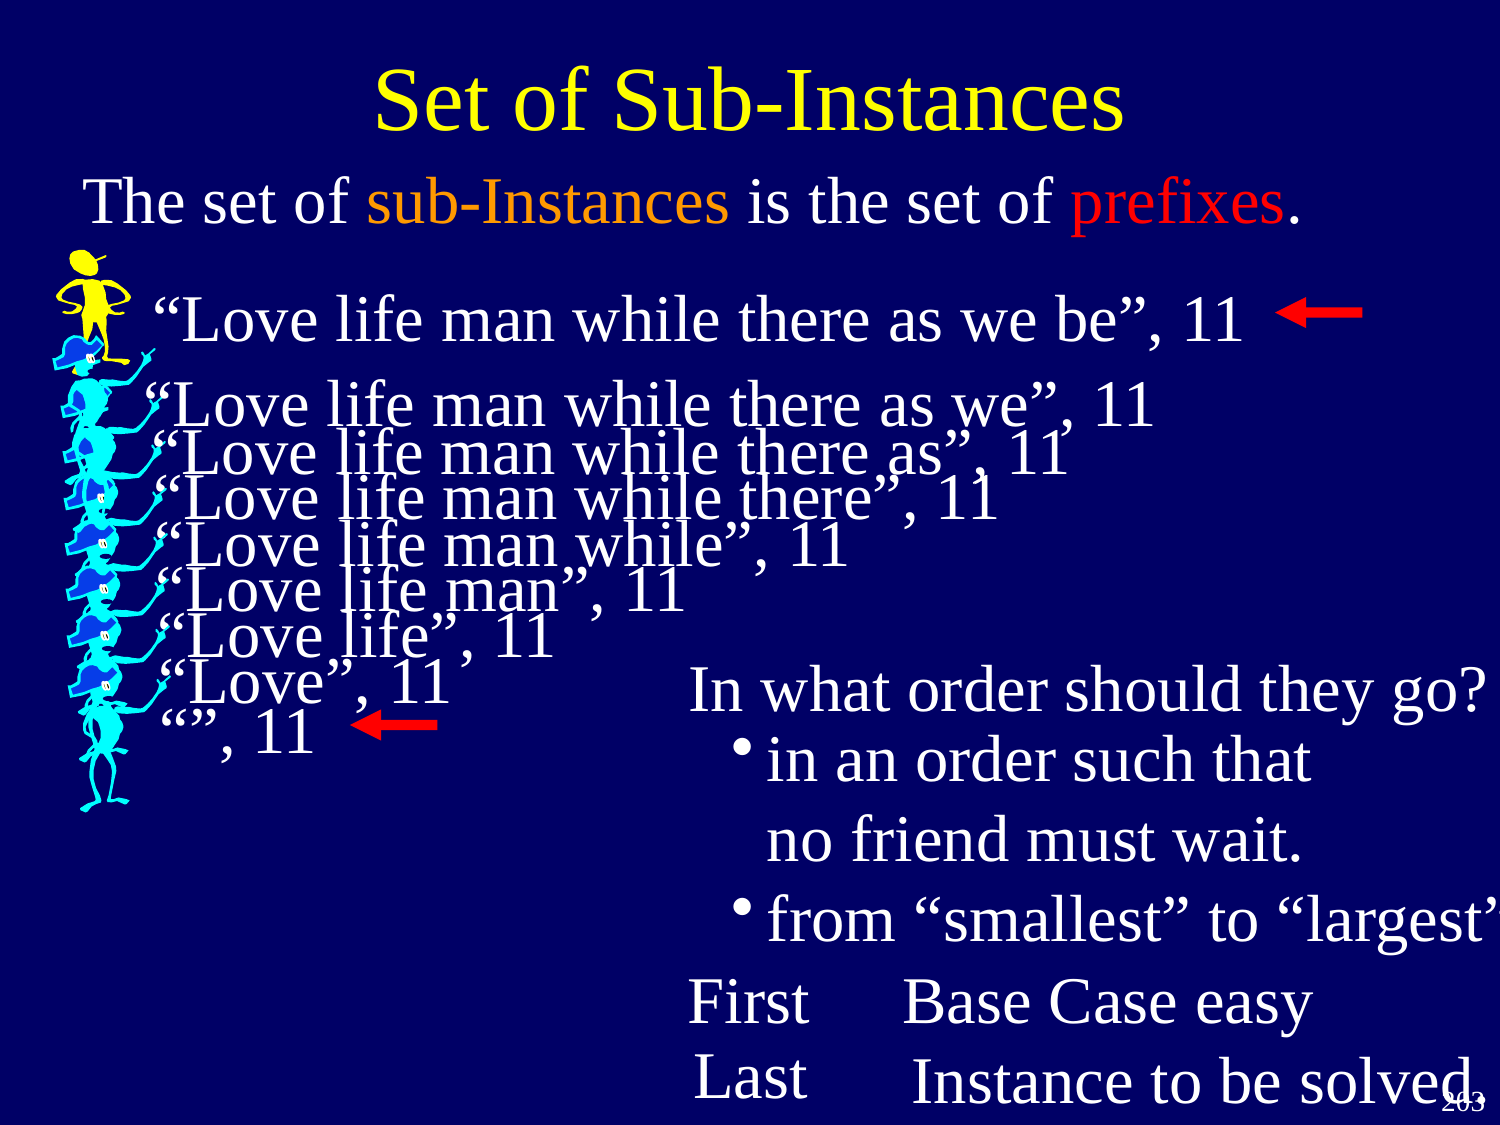

Set of Sub-Instances
The set of sub-Instances is the set of prefixes.

“Love life man while there as we be”, 11

“Love life man while there as we”, 11

“Love life man while there as”, 11

“Love life man while there”, 11

“Love life man while”, 11

“Love life man”, 11

“Love life”, 11

“Love”, 11

“”, 11
In what order should they go?
in an order such that
no friend must wait.
from “smallest” to “largest”

First
Base Case easy
Last
Instance to be solved.